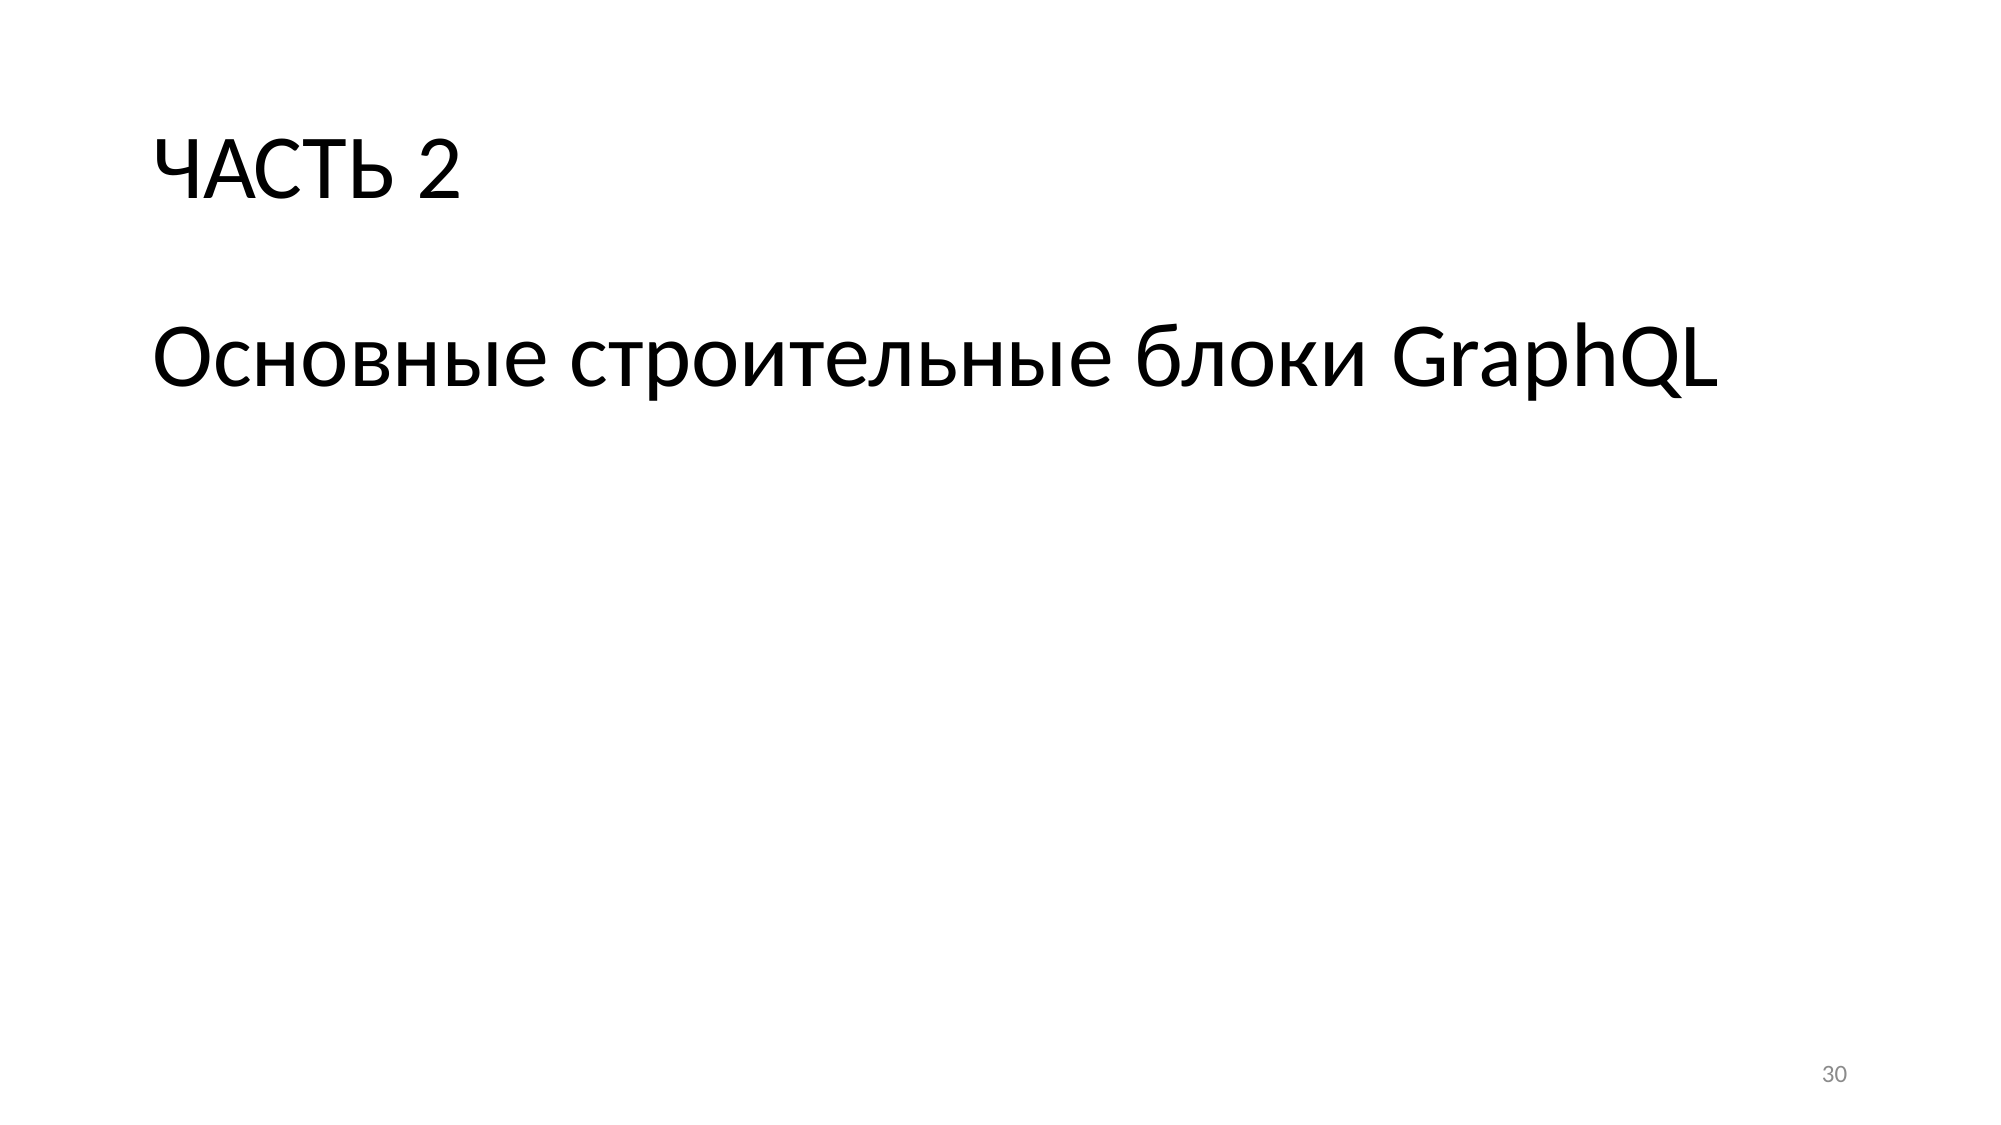

# ЧАСТЬ 2
Основные строительные блоки GraphQL
30